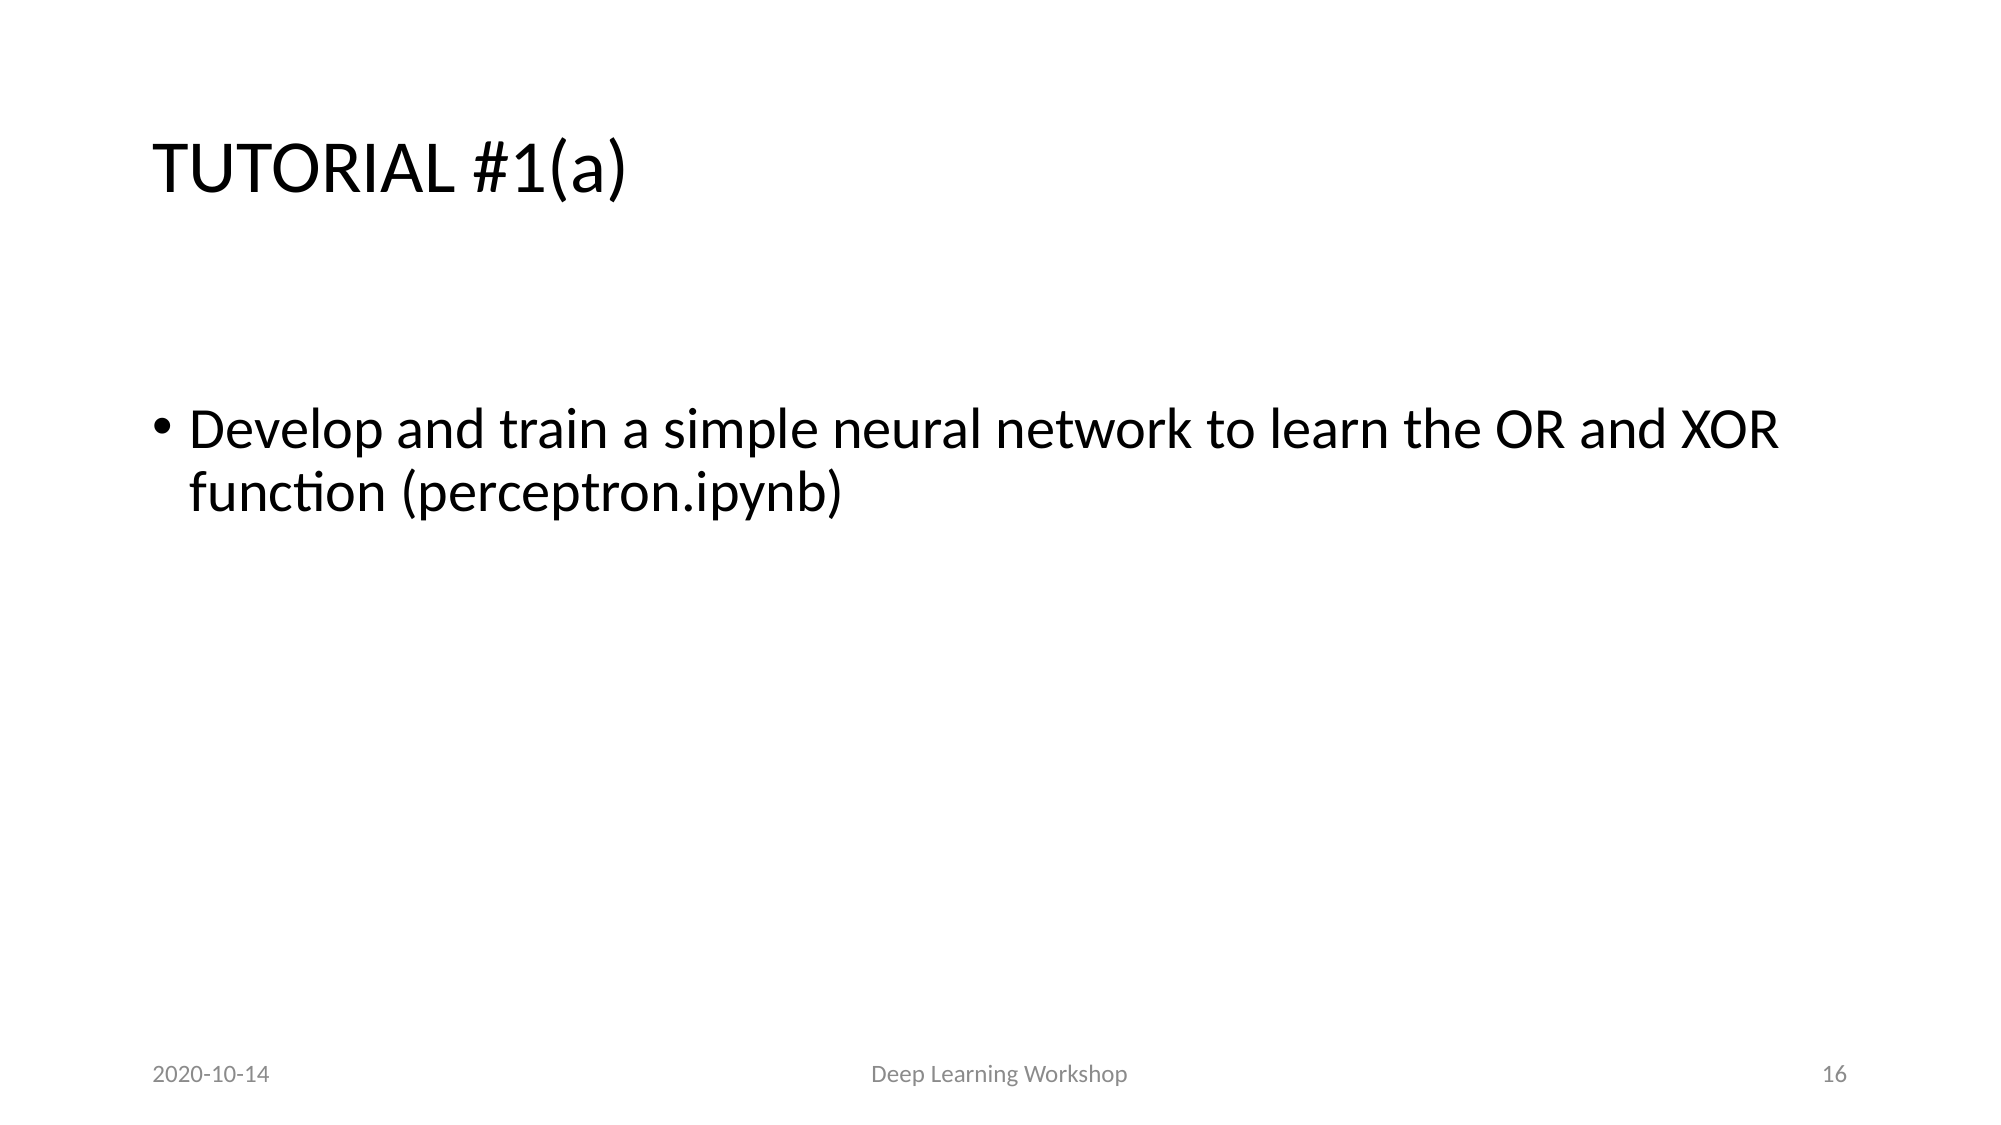

# TUTORIAL #1(a)

Develop and train a simple neural network to learn the OR and XOR  function (perceptron.ipynb)

2020-10-14
Deep Learning Workshop
16